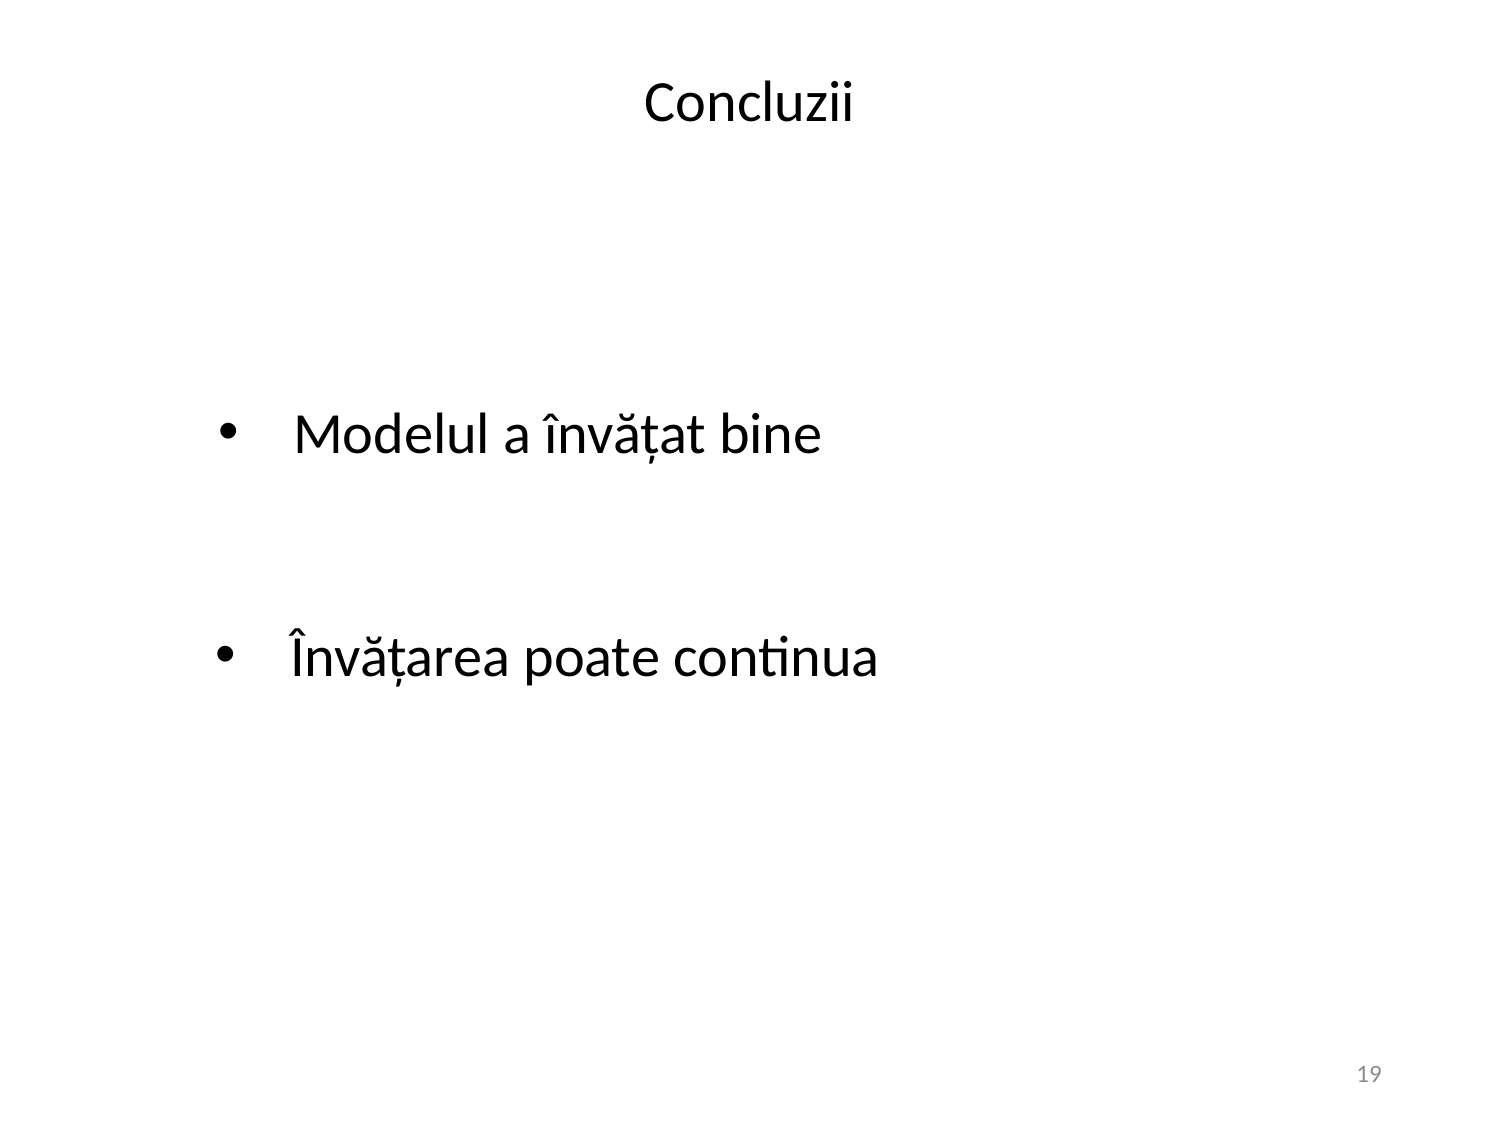

Concluzii
Modelul a învățat bine
Învățarea poate continua
19